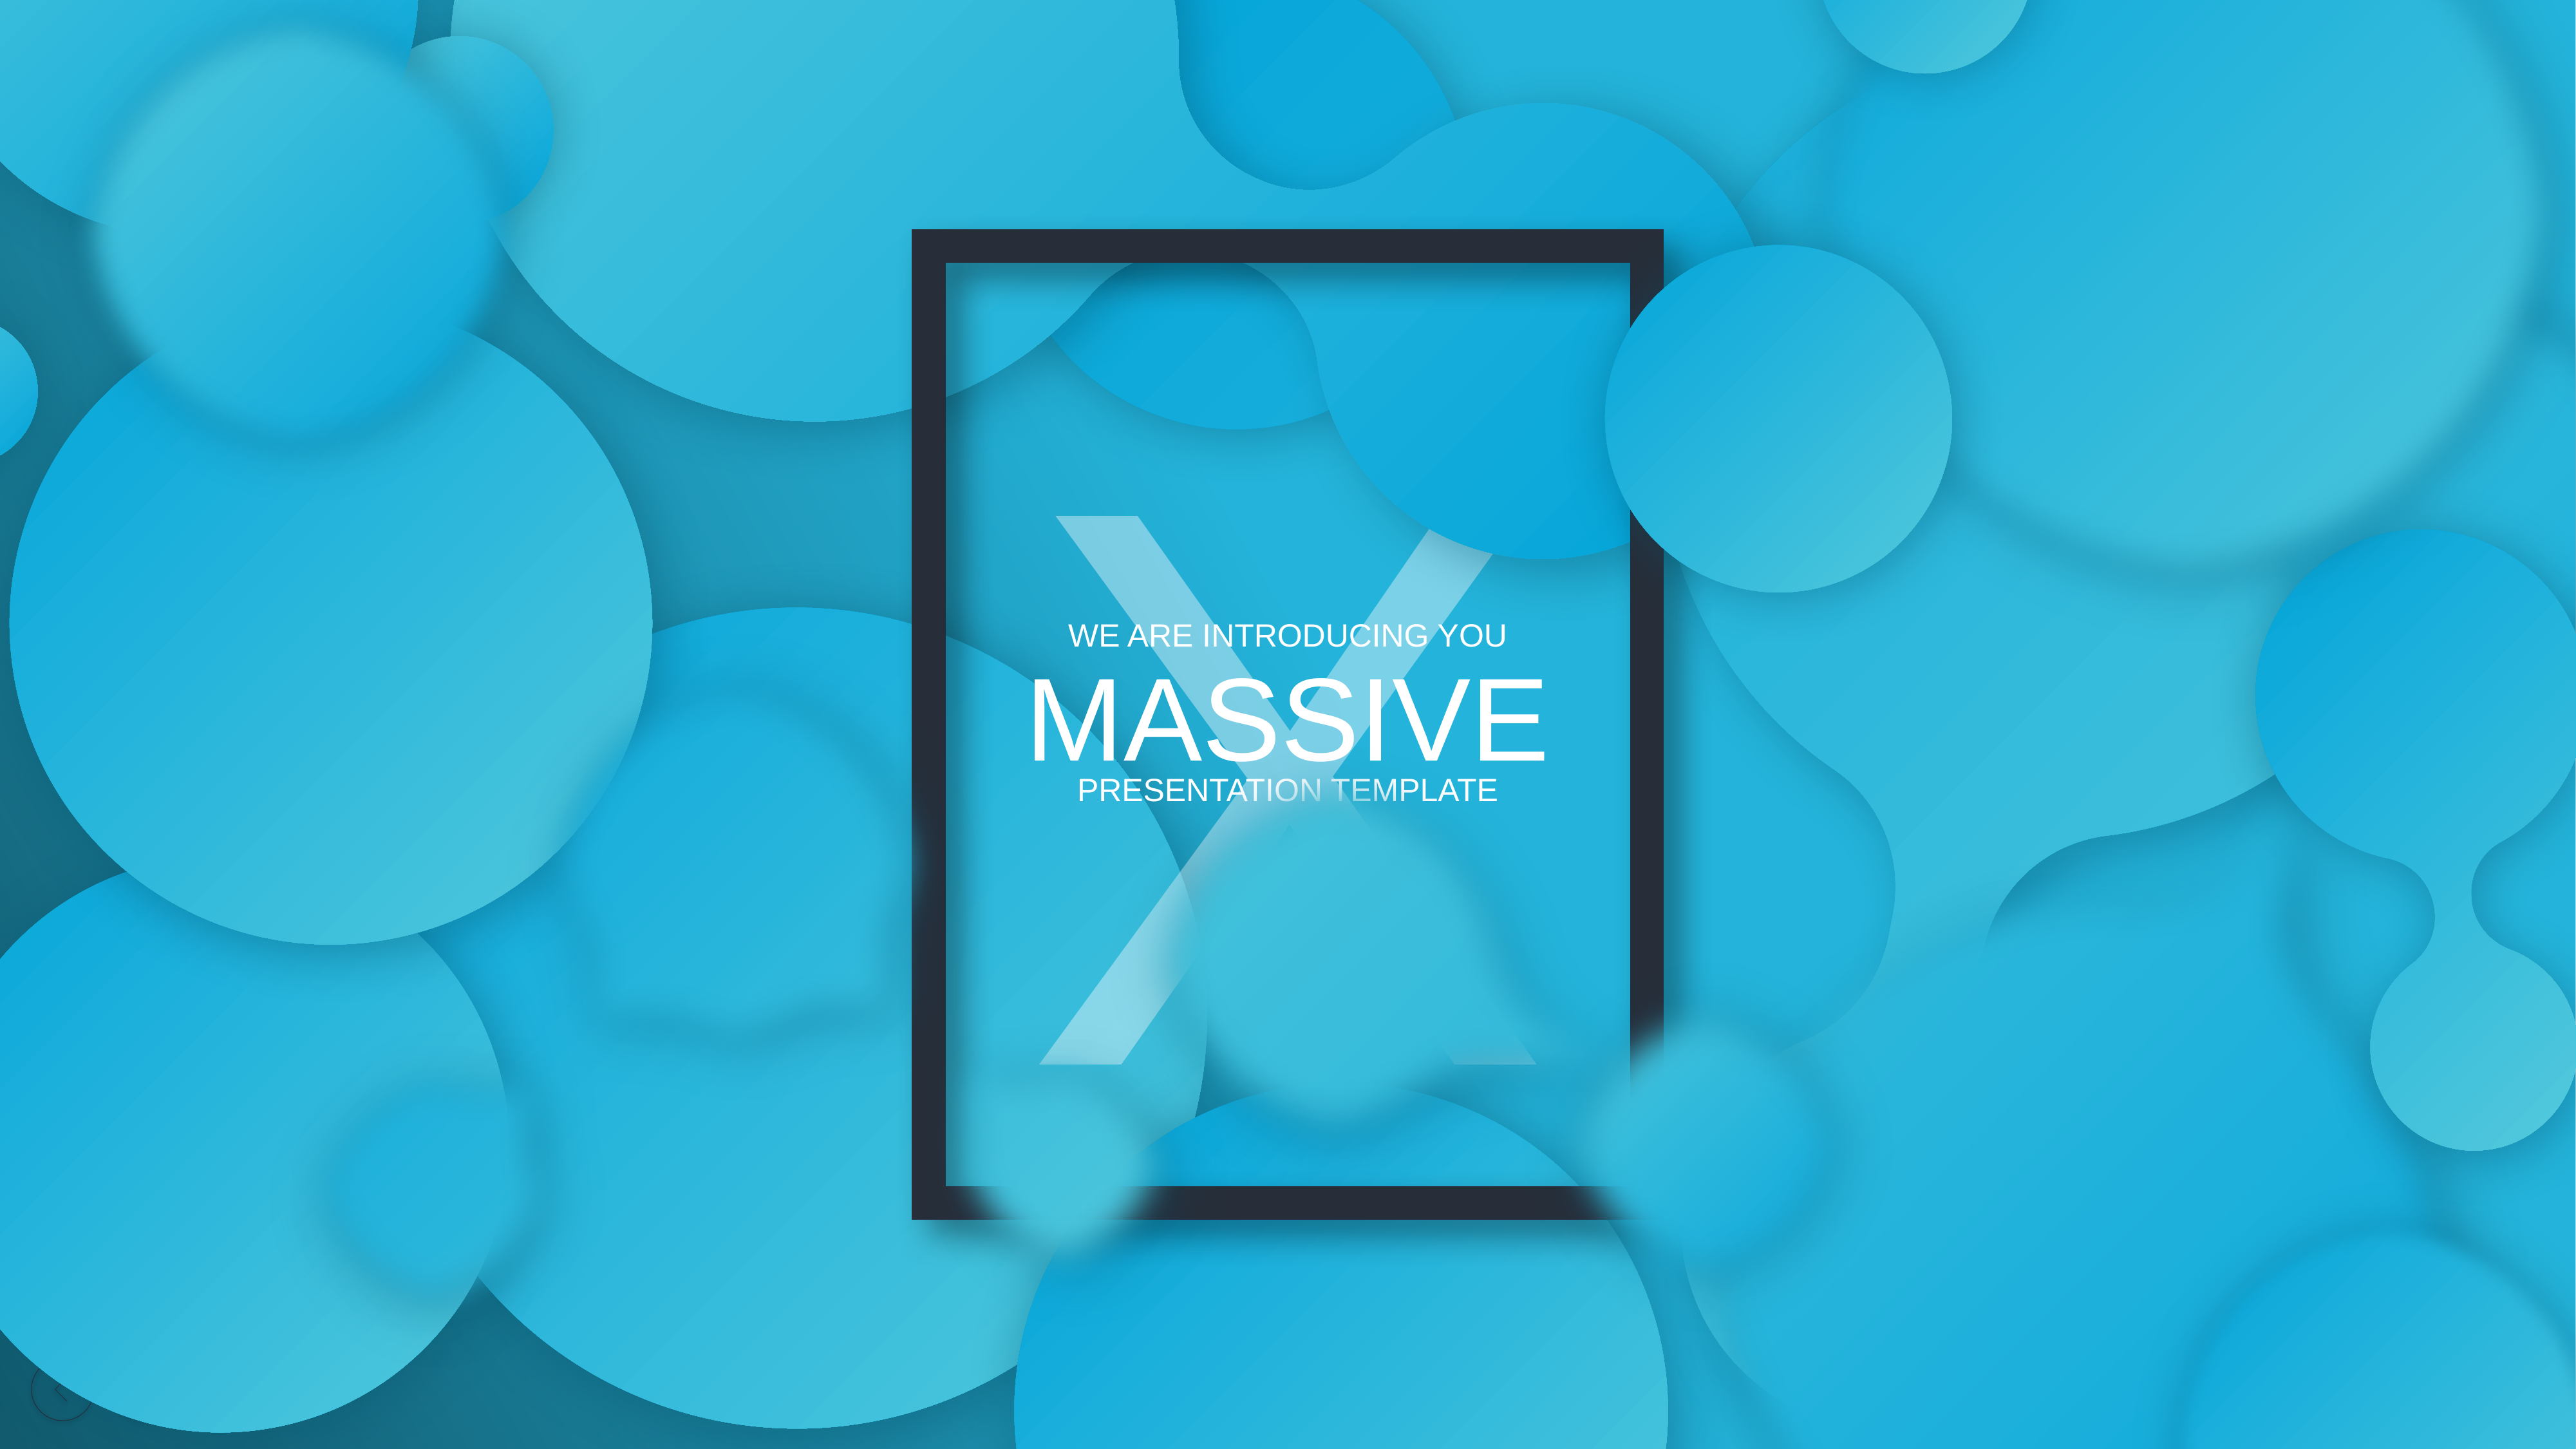

X

WE ARE INTRODUCING YOU

MASSIVE
PRESENTATION TEMPLATE